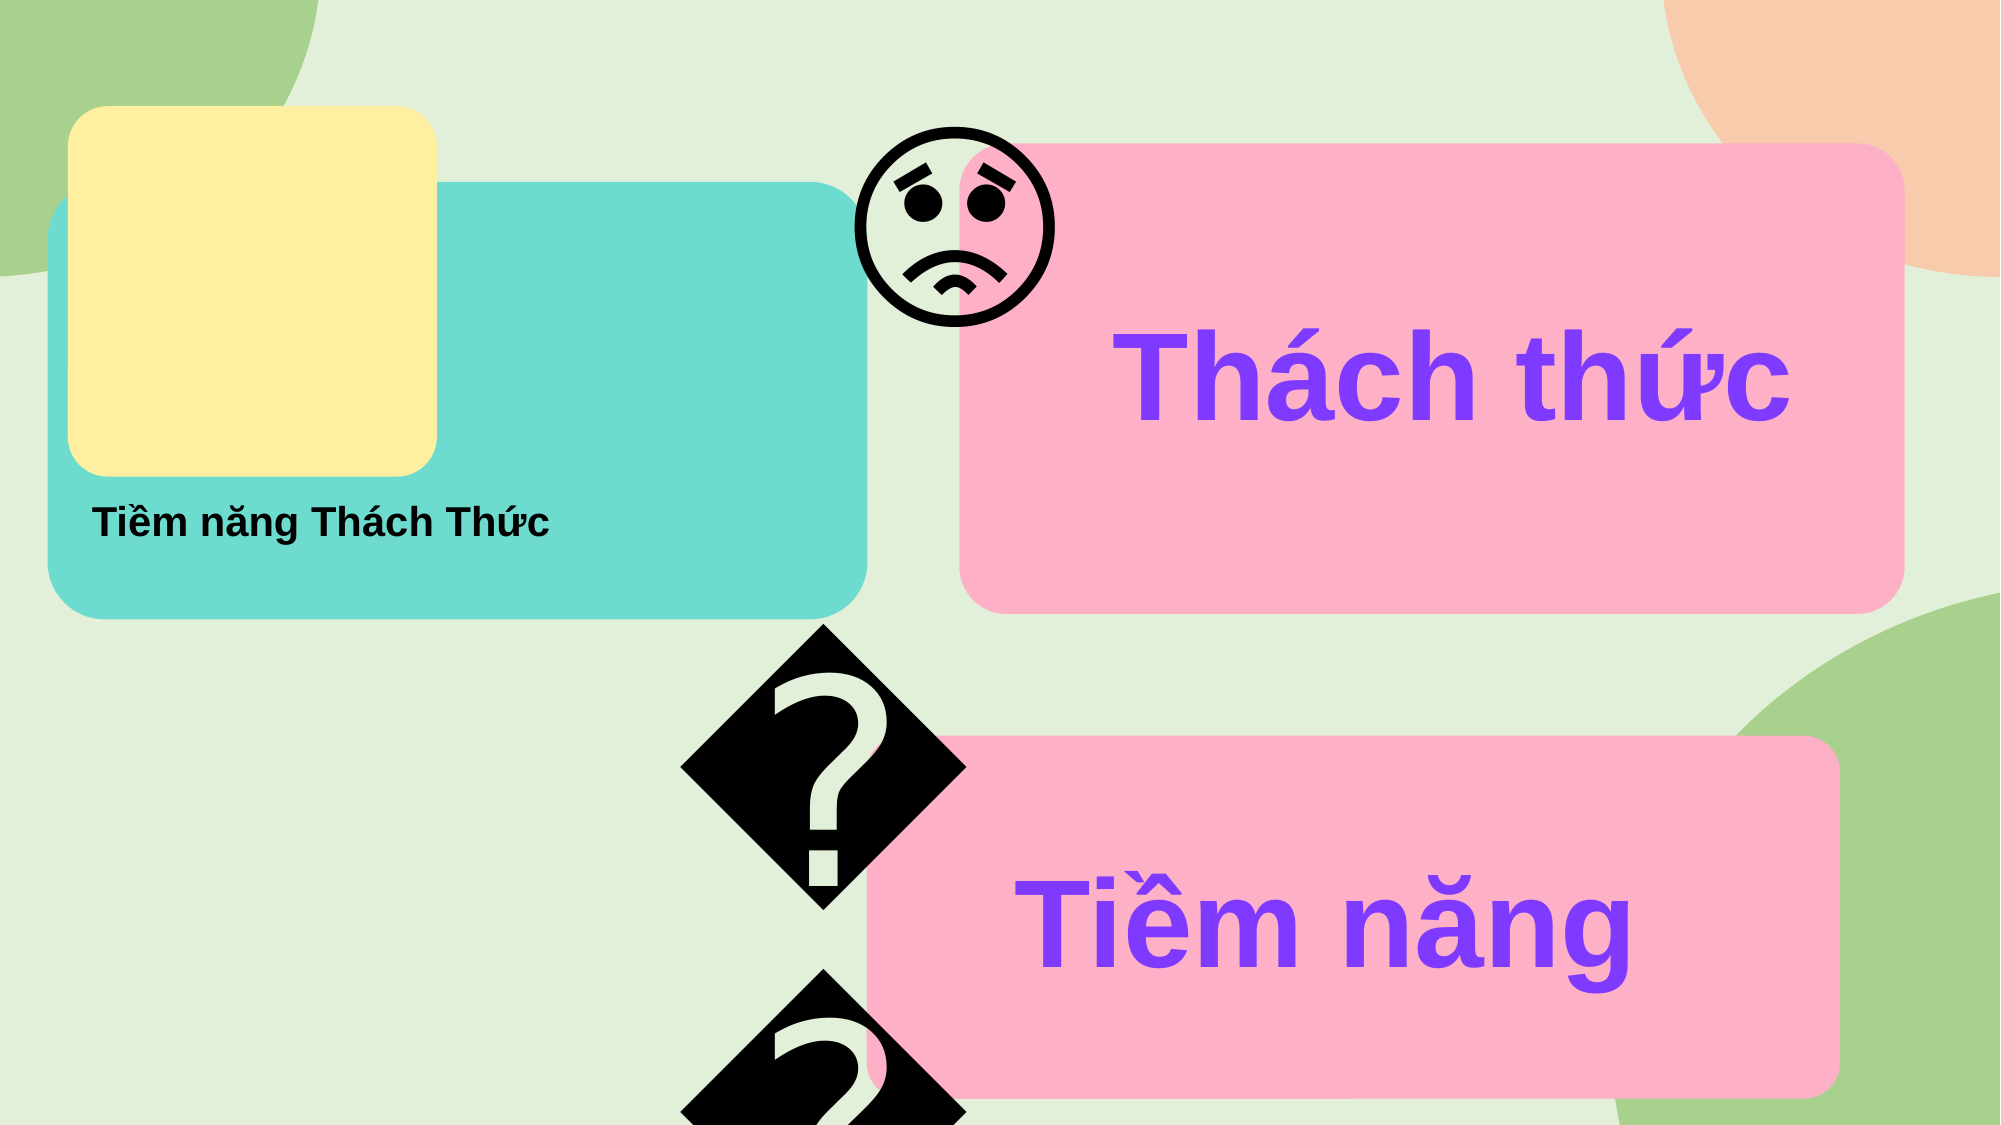

Nội dung Thuyết trình
😡

Thách thức

Nội dung 1

Nội dung 2
Tiềm năng Thách Thức

😣

Tiềm năng

Nội dung 3

Kết luận